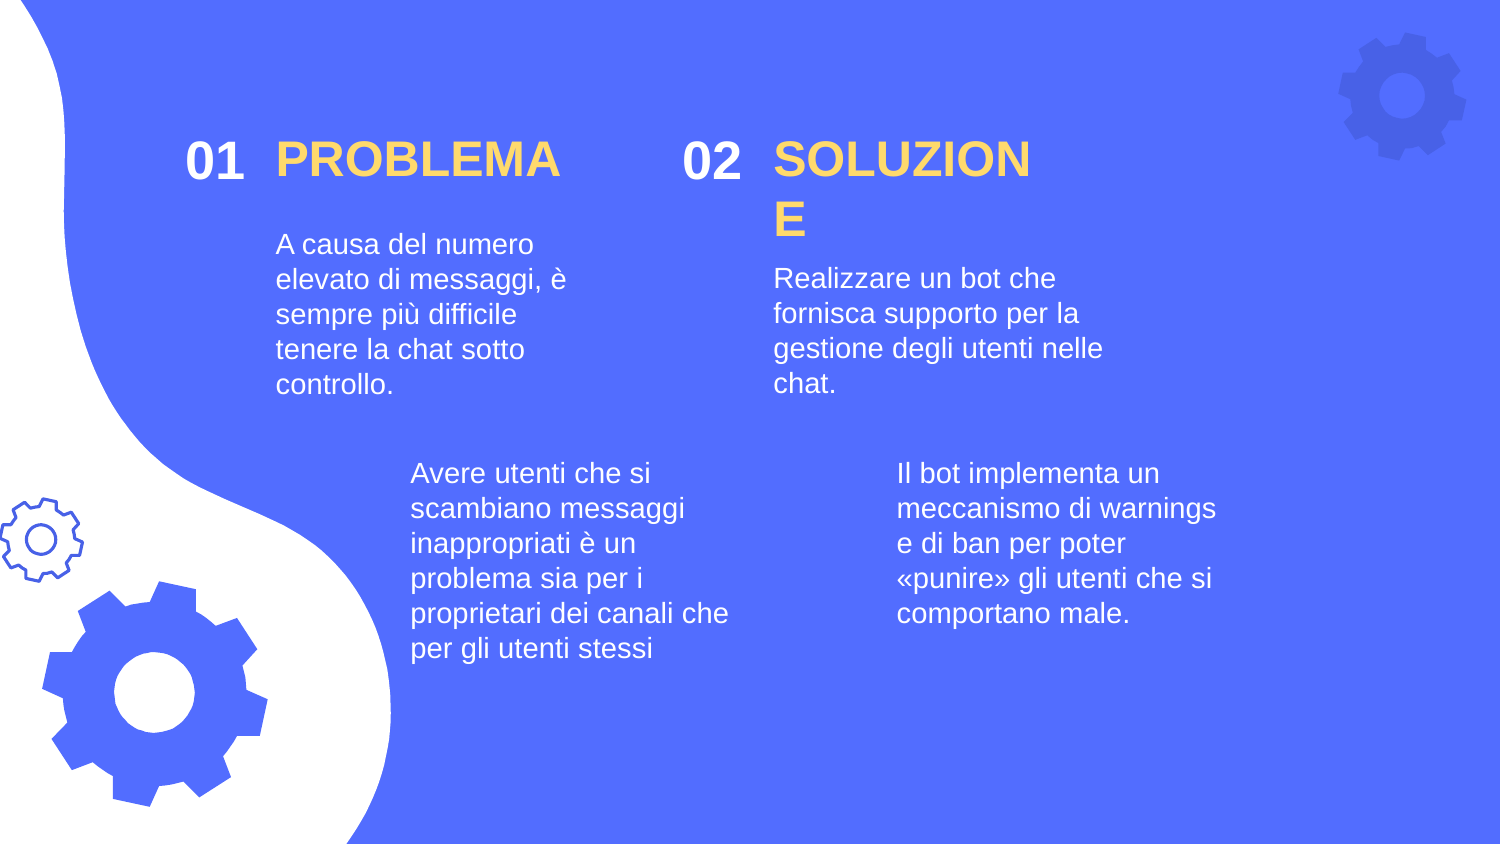

01
02
# PROBLEMA
SOLUZIONE
A causa del numero elevato di messaggi, è sempre più difficile tenere la chat sotto controllo.
Realizzare un bot che fornisca supporto per la gestione degli utenti nelle chat.
Avere utenti che si scambiano messaggi inappropriati è un problema sia per i proprietari dei canali che per gli utenti stessi
Il bot implementa un meccanismo di warnings e di ban per poter «punire» gli utenti che si comportano male.